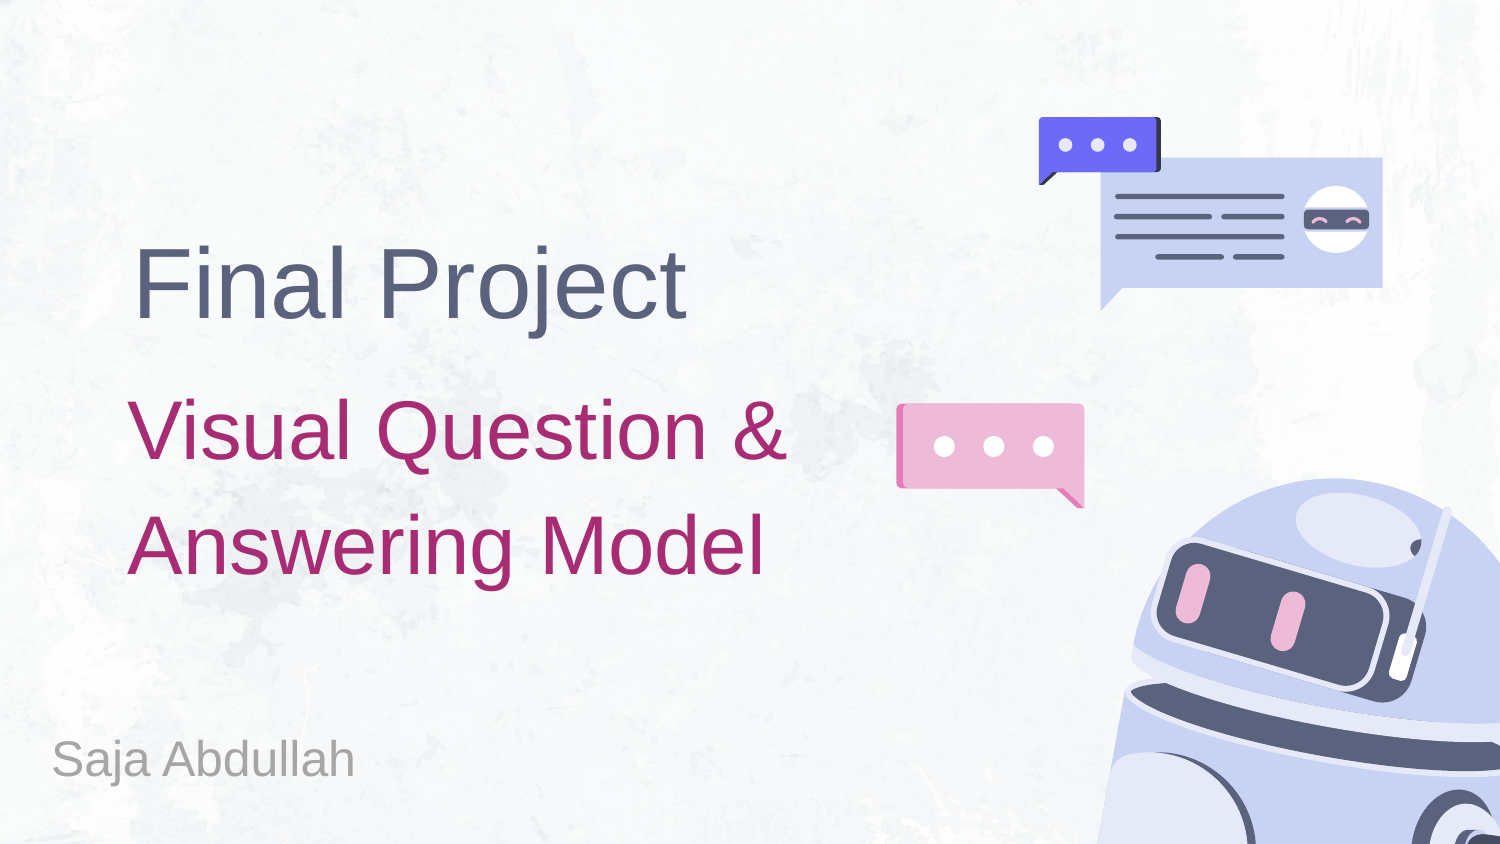

# Final Project

Visual Question & Answering Model

Saja Abdullah